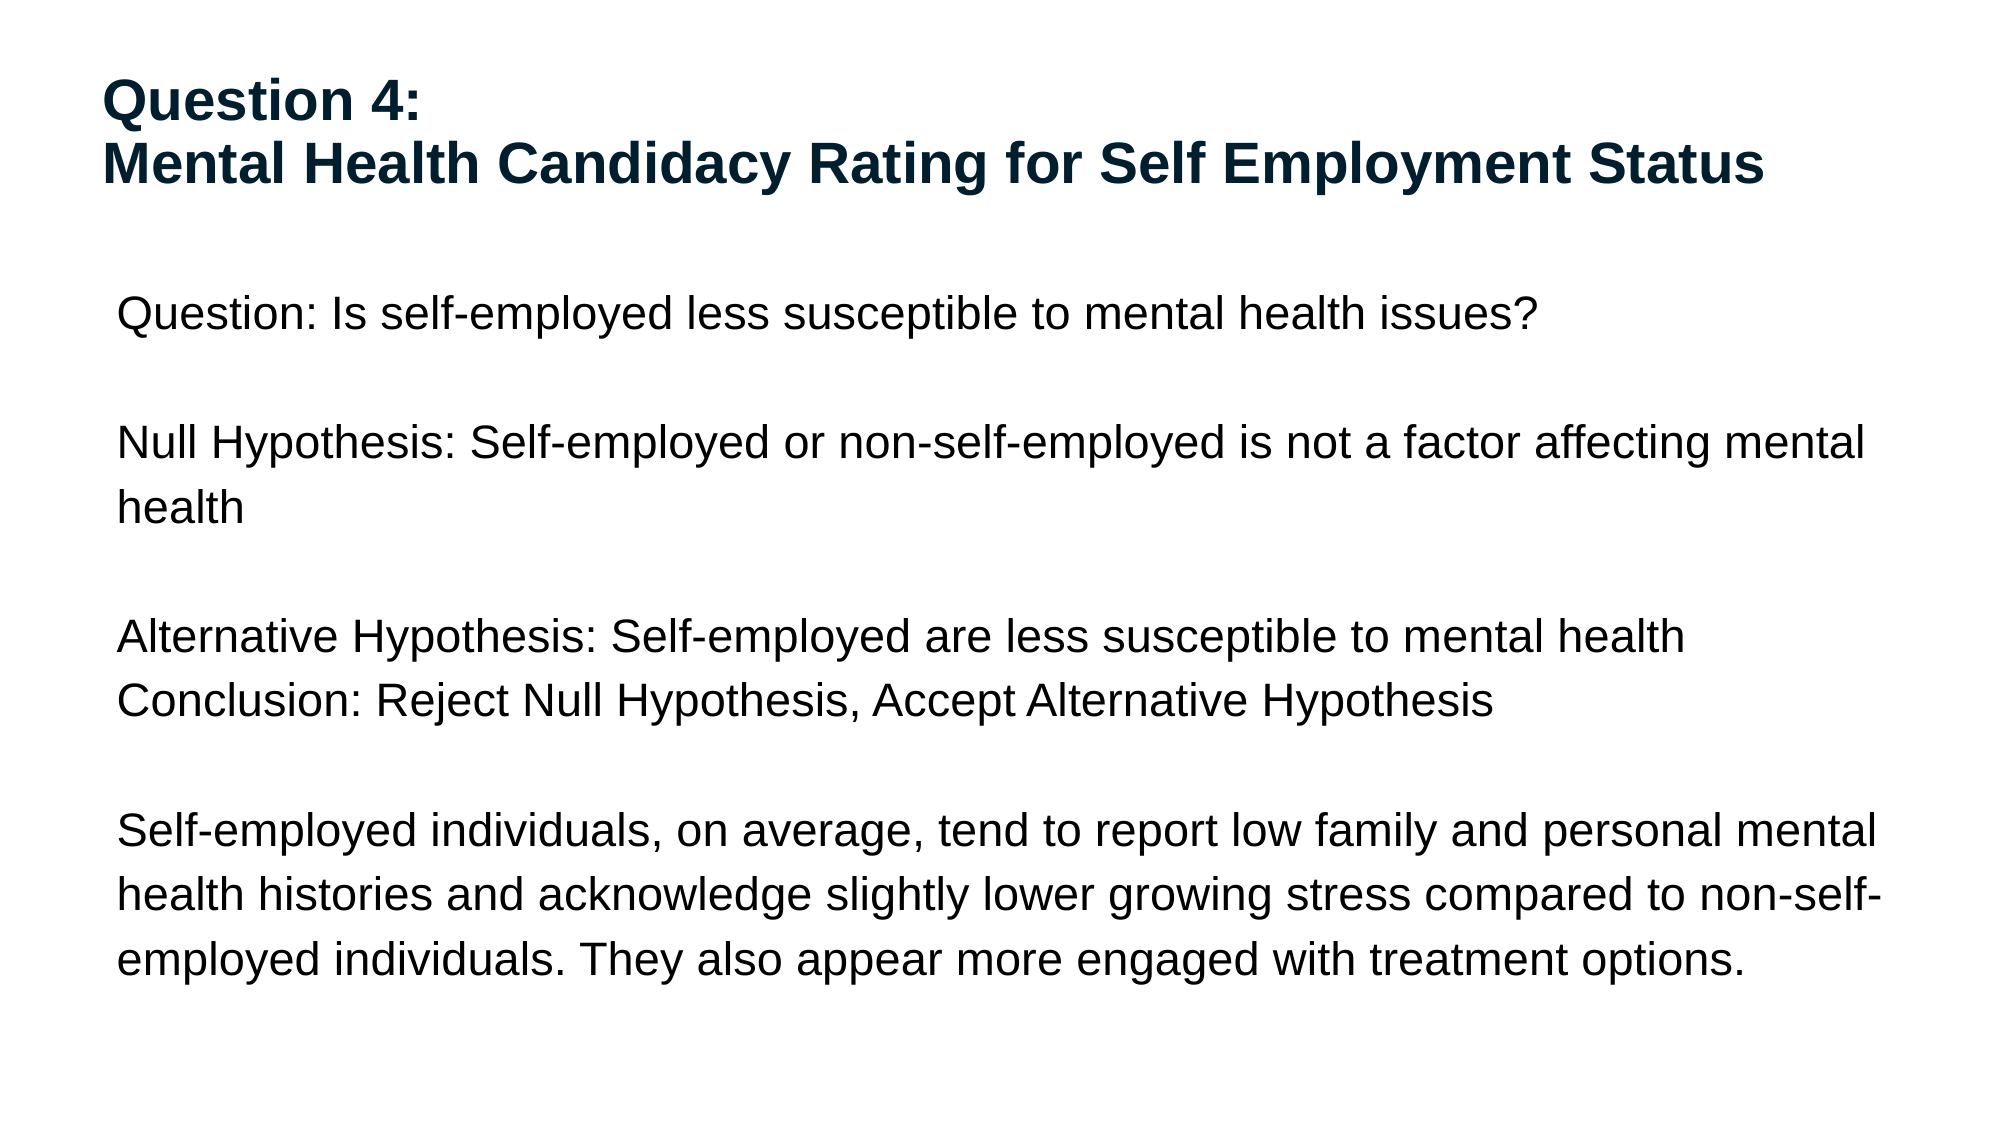

# Question 4:
Mental Health Candidacy Rating for Self Employment Status
Question: Is self-employed less susceptible to mental health issues?

Null Hypothesis: Self-employed or non-self-employed is not a factor affecting mental health

Alternative Hypothesis: Self-employed are less susceptible to mental health
Conclusion: Reject Null Hypothesis, Accept Alternative Hypothesis

Self-employed individuals, on average, tend to report low family and personal mental health histories and acknowledge slightly lower growing stress compared to non-self-employed individuals. They also appear more engaged with treatment options.